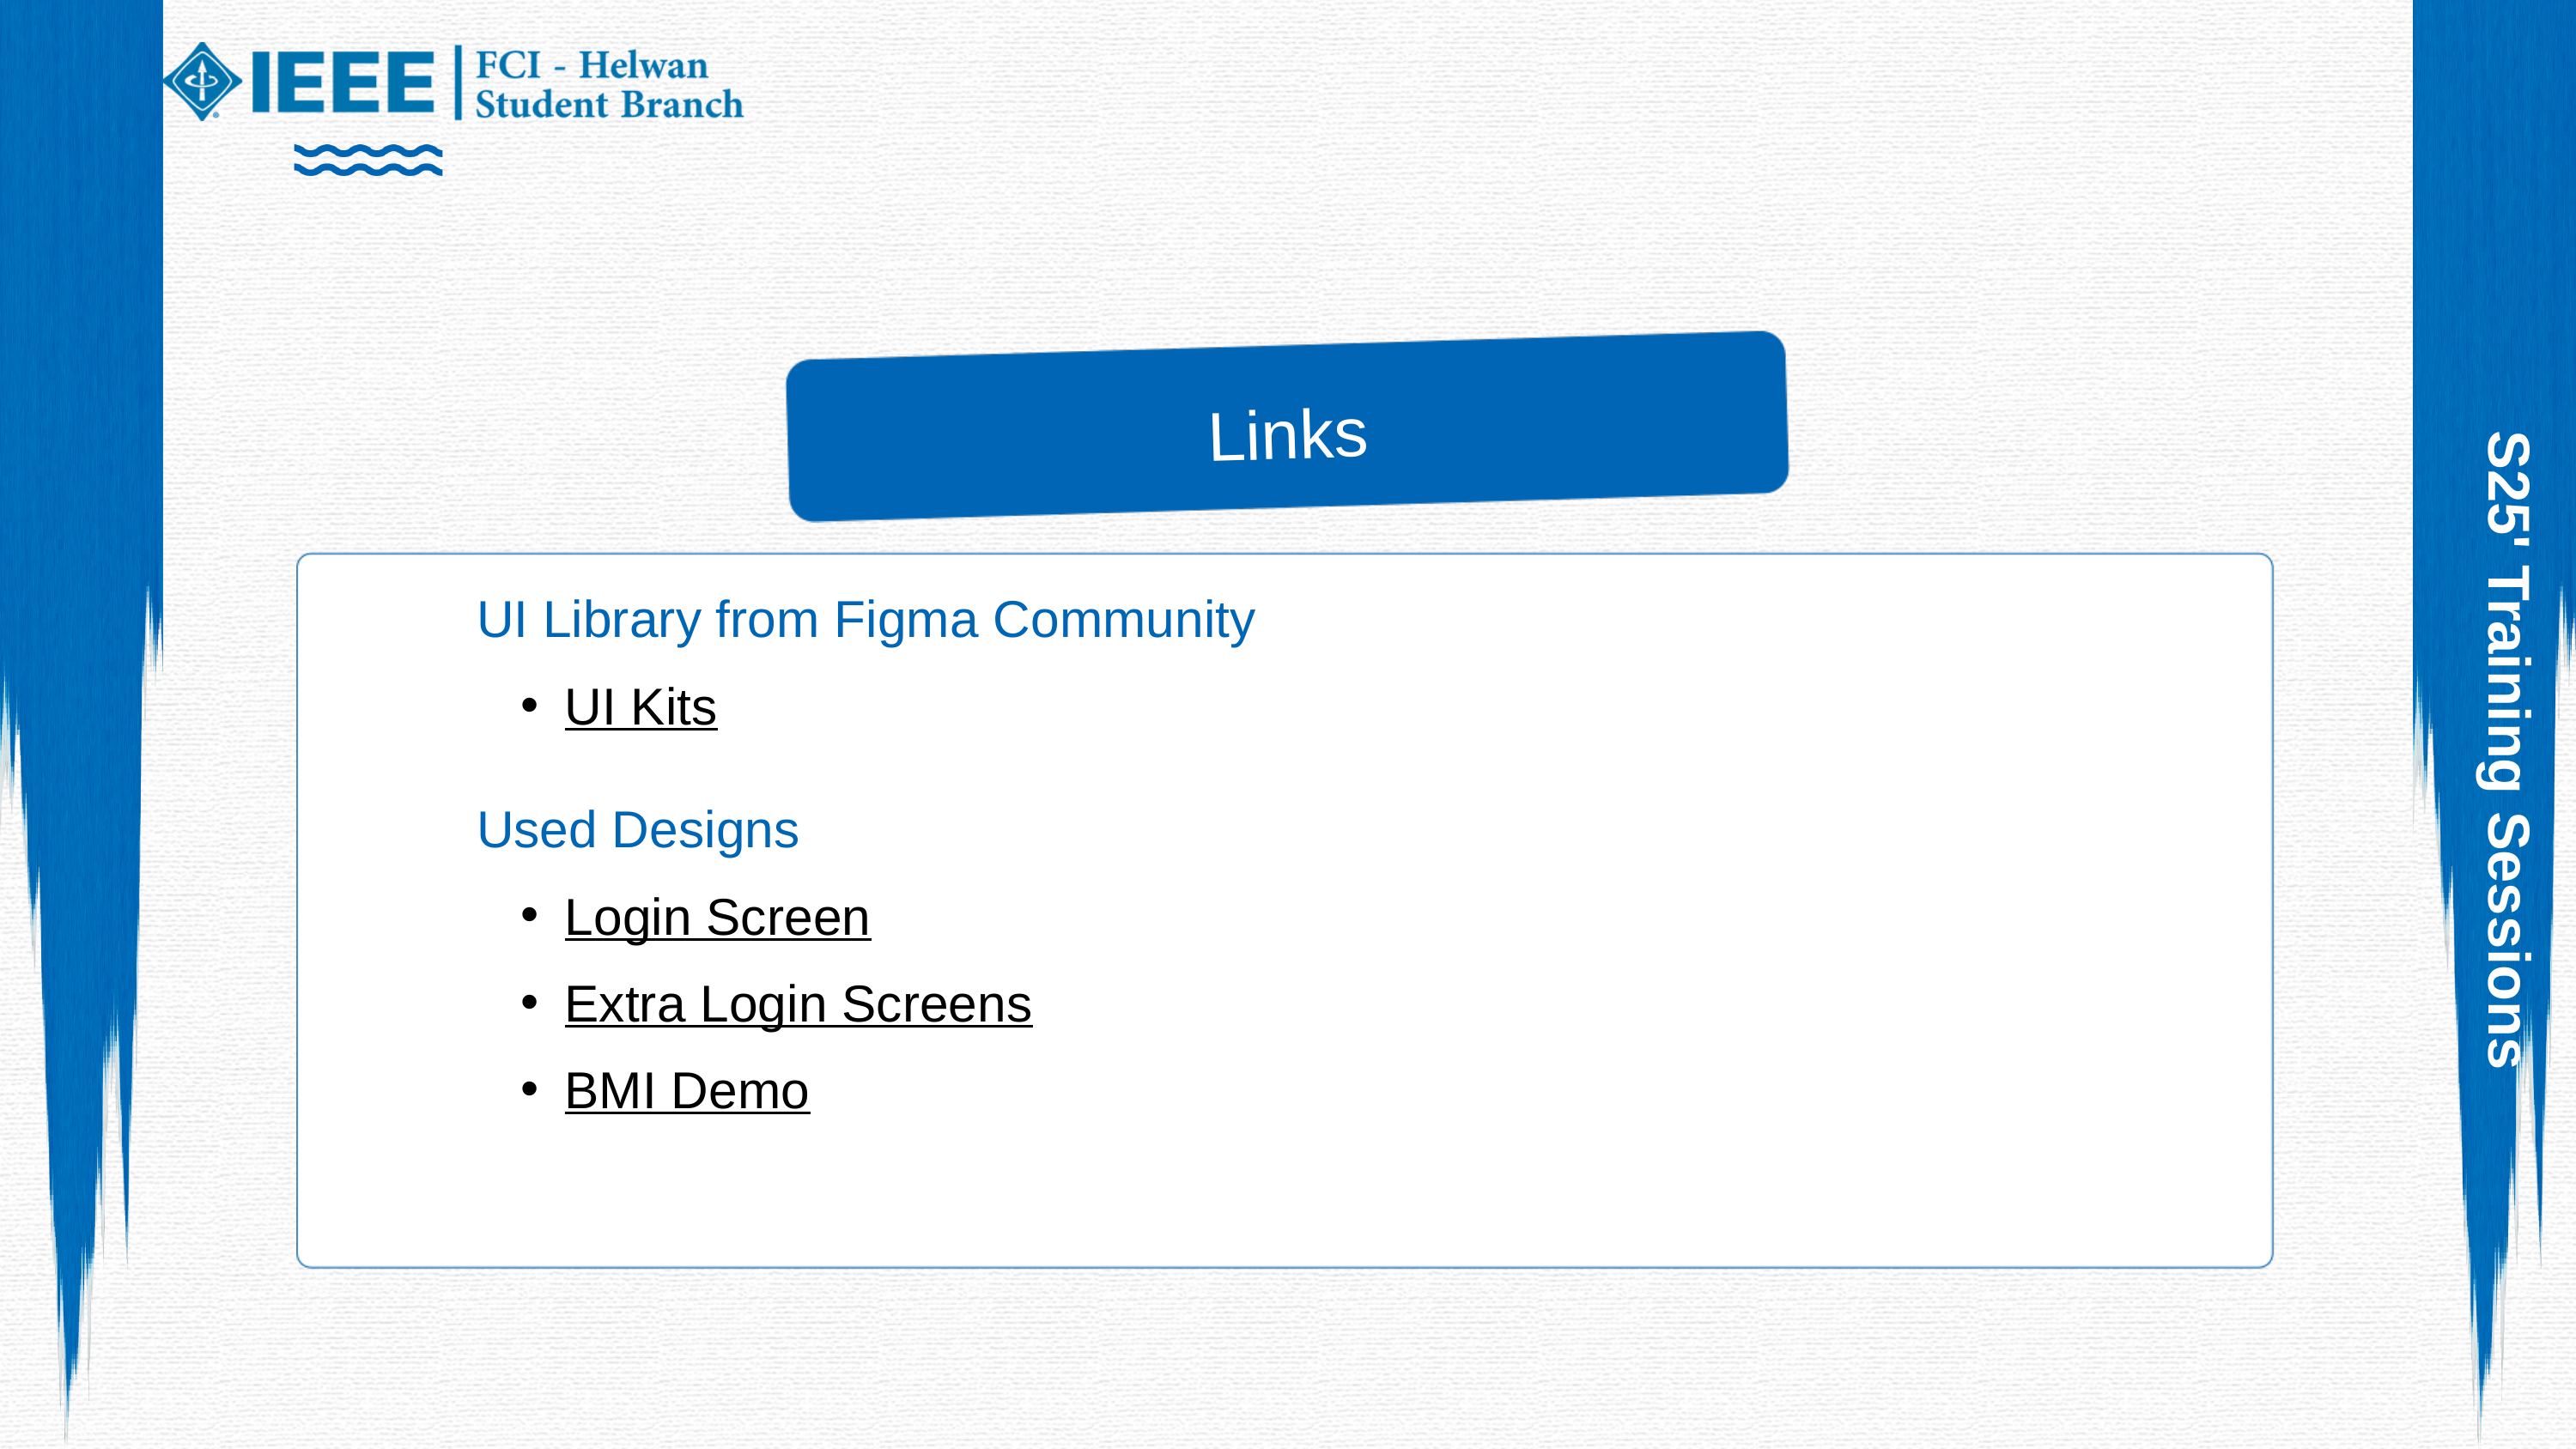

Links

UI Library from Figma Community
UI Kits

S25' Training Sessions

Used Designs
Login Screen
Extra Login Screens
BMI Demo